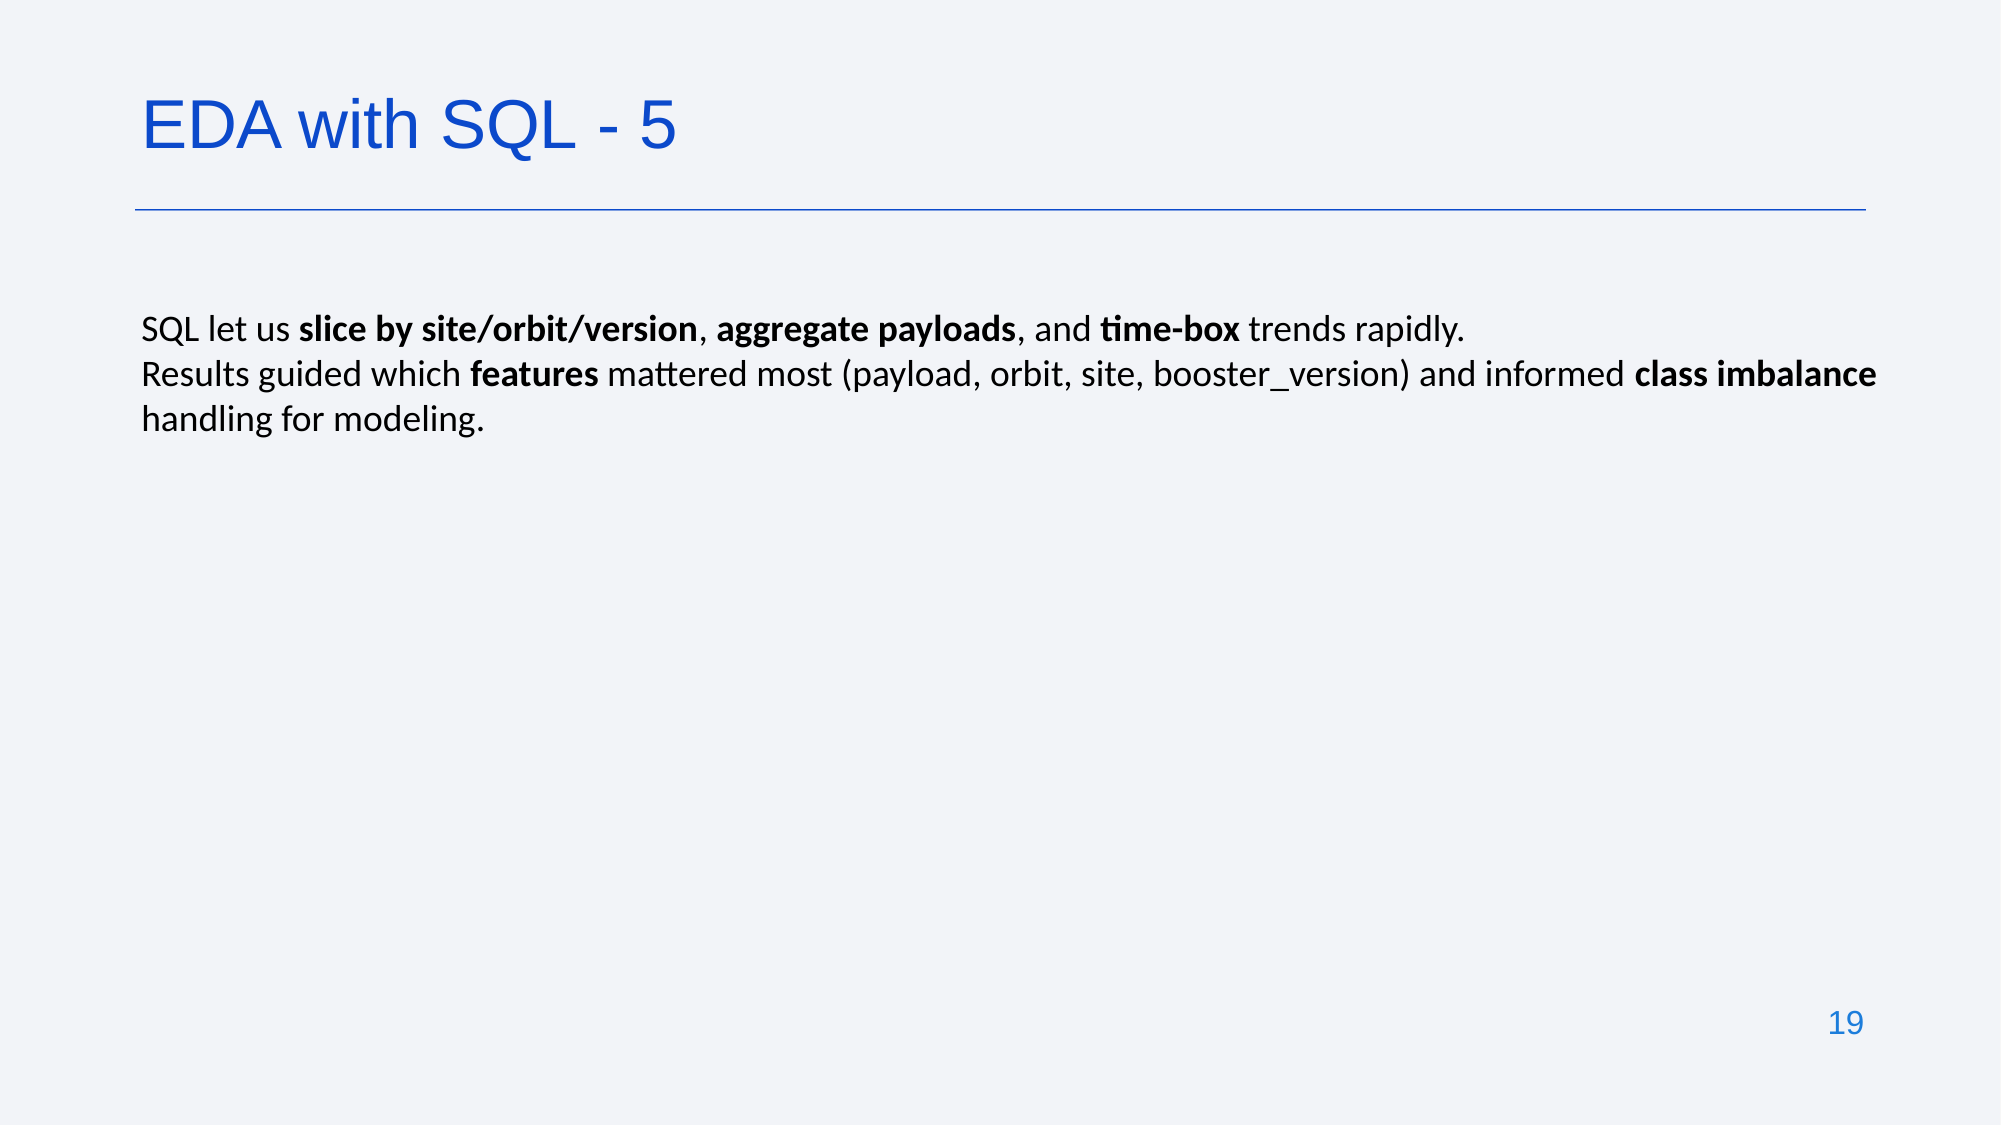

EDA with SQL - 5
SQL let us slice by site/orbit/version, aggregate payloads, and time-box trends rapidly.
Results guided which features mattered most (payload, orbit, site, booster_version) and informed class imbalance handling for modeling.
19